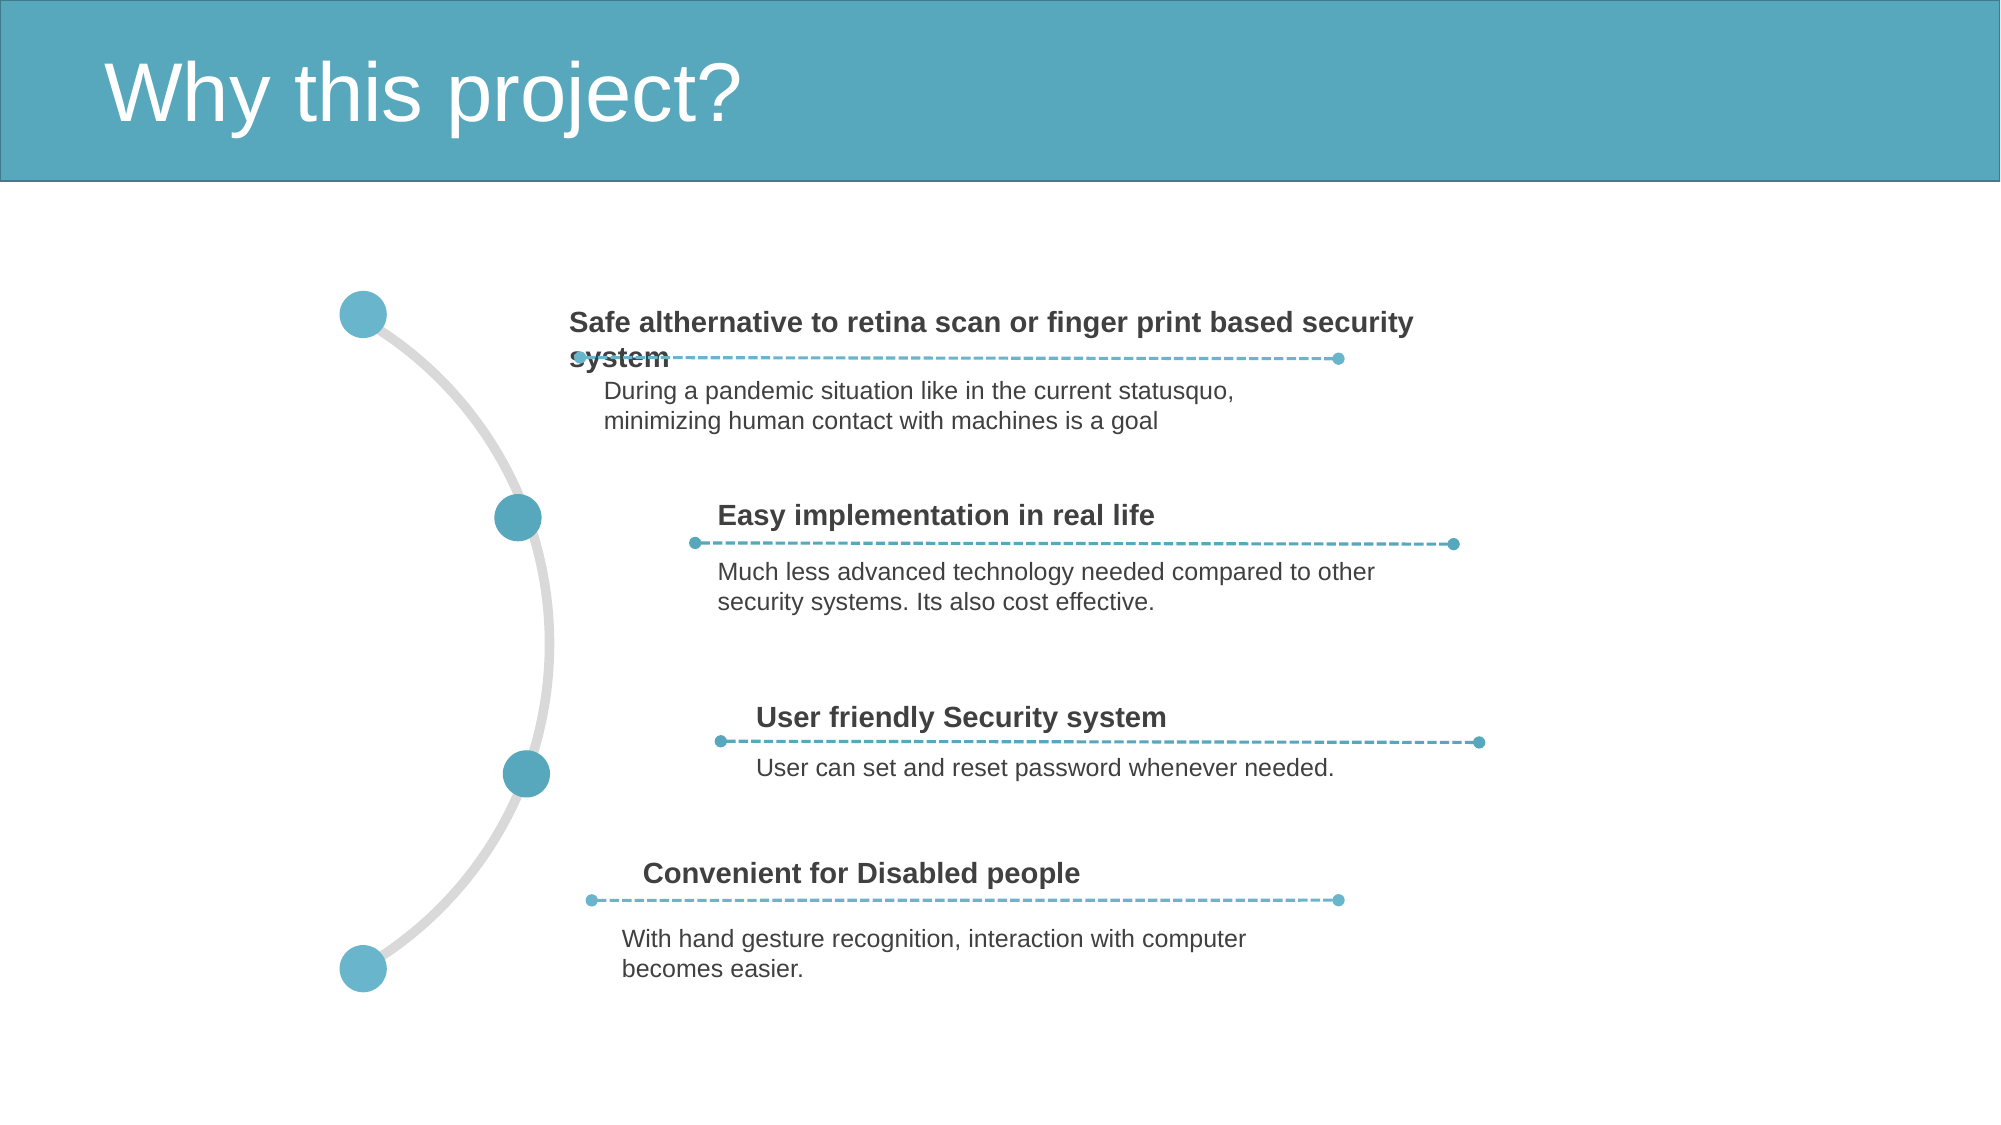

Why this project?

Safe althernative to retina scan or finger print based security system
During a pandemic situation like in the current statusquo, minimizing human contact with machines is a goal
Easy implementation in real life
Much less advanced technology needed compared to other security systems. Its also cost effective.
User friendly Security system
User can set and reset password whenever needed.
Convenient for Disabled people
With hand gesture recognition, interaction with computer becomes easier.